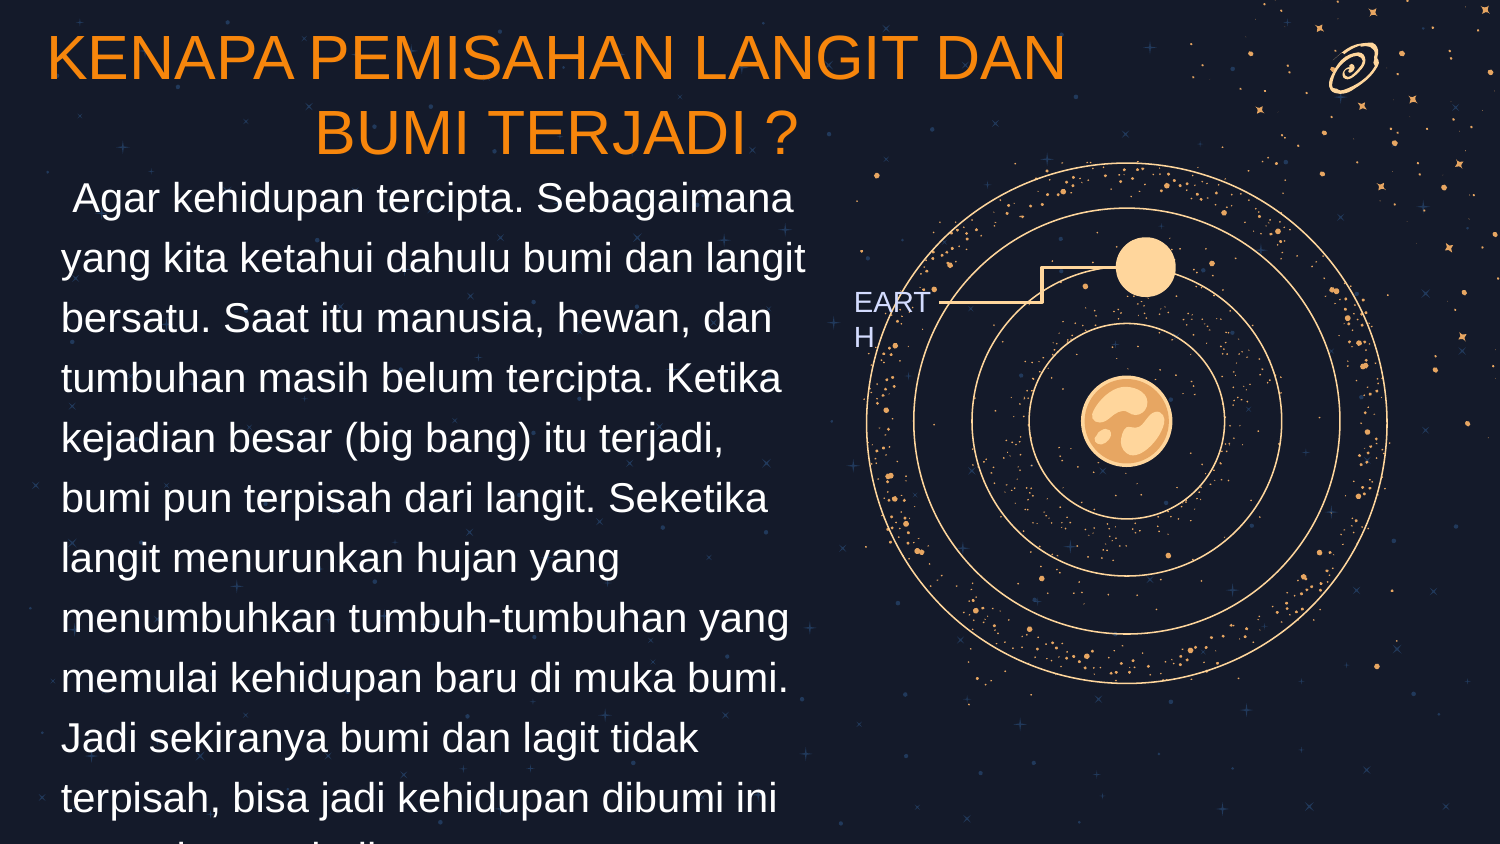

# KENAPA PEMISAHAN LANGIT DAN BUMI TERJADI ?

EARTH

 Agar kehidupan tercipta. Sebagaimana yang kita ketahui dahulu bumi dan langit bersatu. Saat itu manusia, hewan, dan tumbuhan masih belum tercipta. Ketika kejadian besar (big bang) itu terjadi, bumi pun terpisah dari langit. Seketika langit menurunkan hujan yang menumbuhkan tumbuh-tumbuhan yang memulai kehidupan baru di muka bumi. Jadi sekiranya bumi dan lagit tidak terpisah, bisa jadi kehidupan dibumi ini pun tak terwujudkan